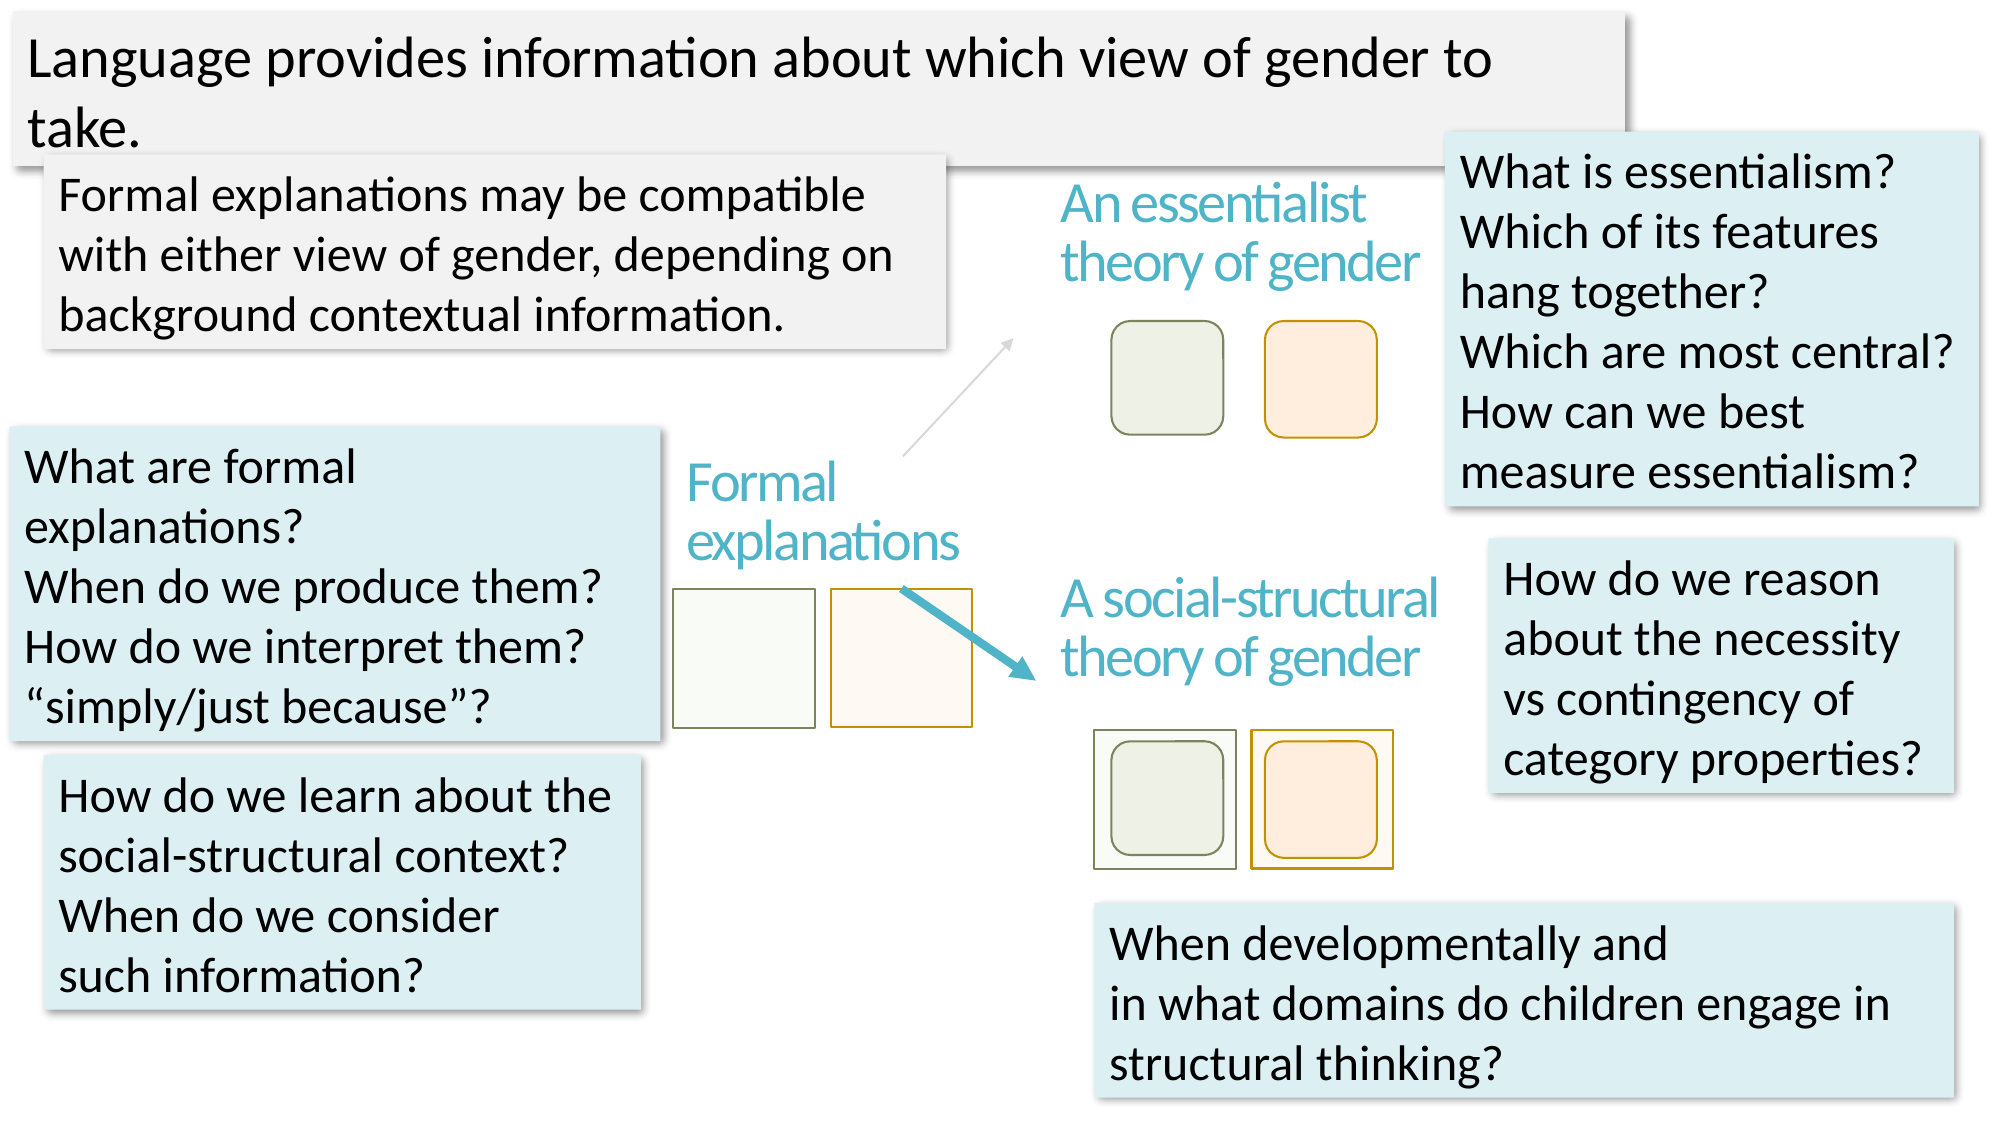

Language provides information about which view of gender to take.
An essentialist
theory of gender
What is essentialism?
Which of its features hang together?
Which are most central?
How can we best measure essentialism?
Formal explanations may be compatible with either view of gender, depending on background contextual information.

Formal explanations
What are formal explanations?
When do we produce them?
How do we interpret them?
“simply/just because”?
# A social-structural theory of gender
How do we reason about the necessity vs contingency of category properties?

How do we learn about the
social-structural context?
When do we consider
such information?
When developmentally and
in what domains do children engage in structural thinking?